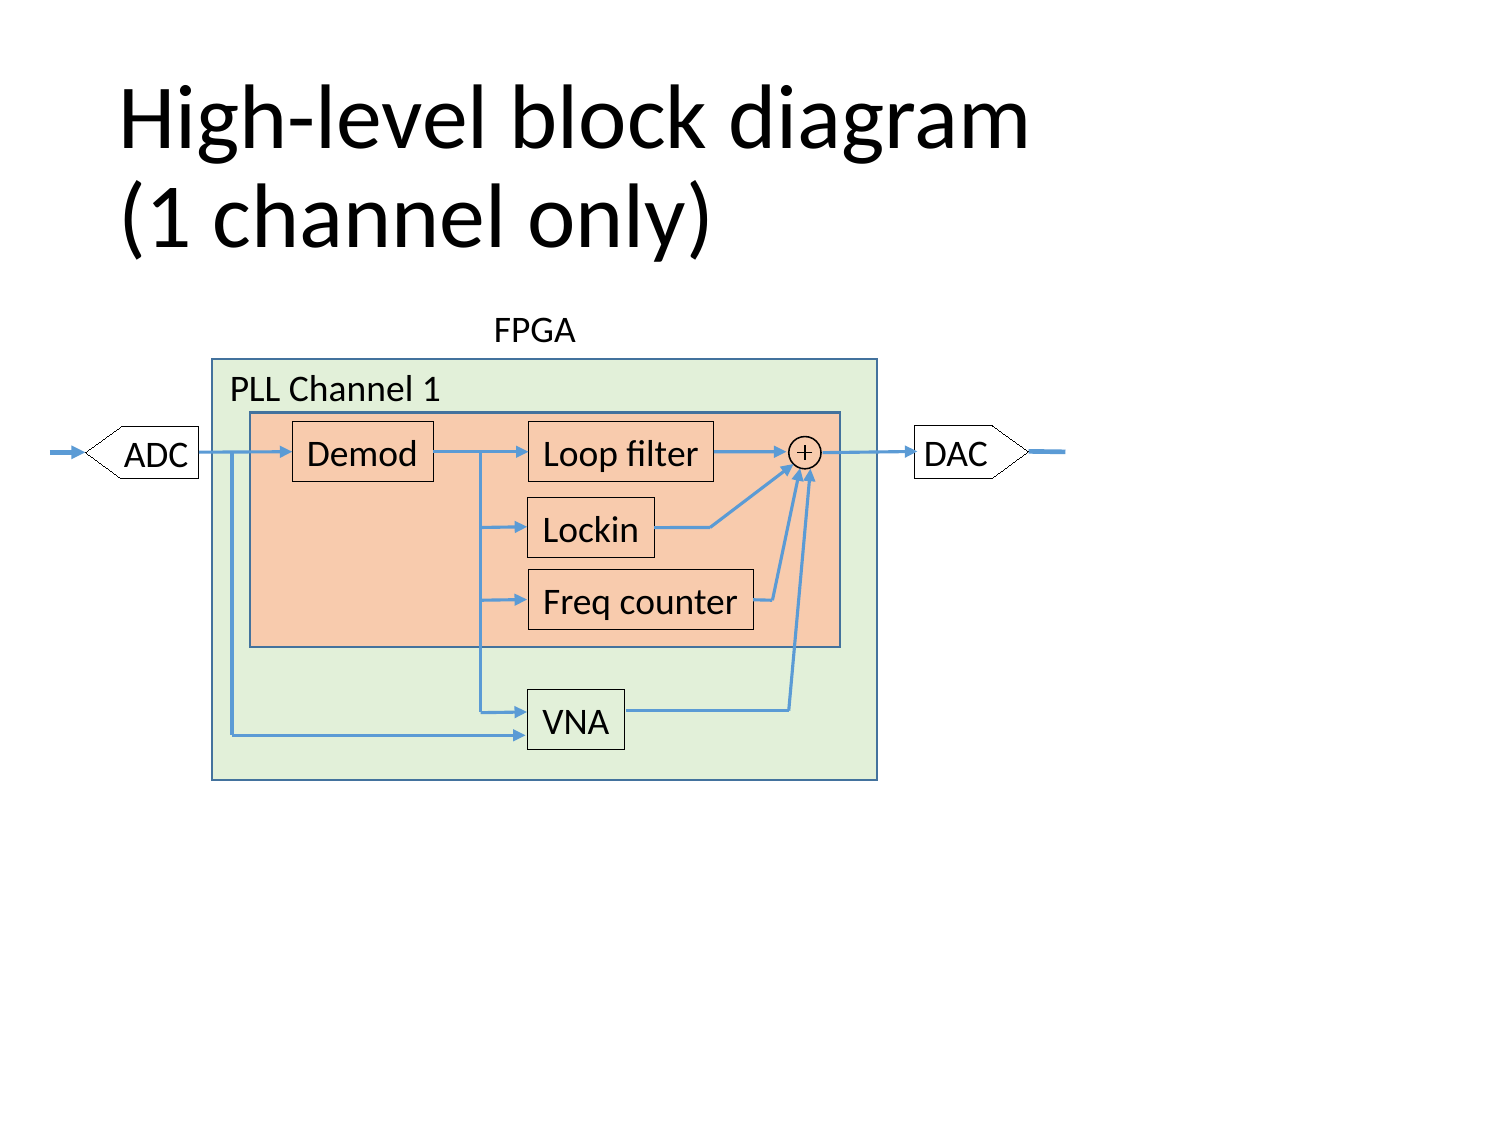

# High-level block diagram (1 channel only)
FPGA
PLL Channel 1

DAC
Demod
Loop filter
ADC

Lockin
Freq counter
VNA